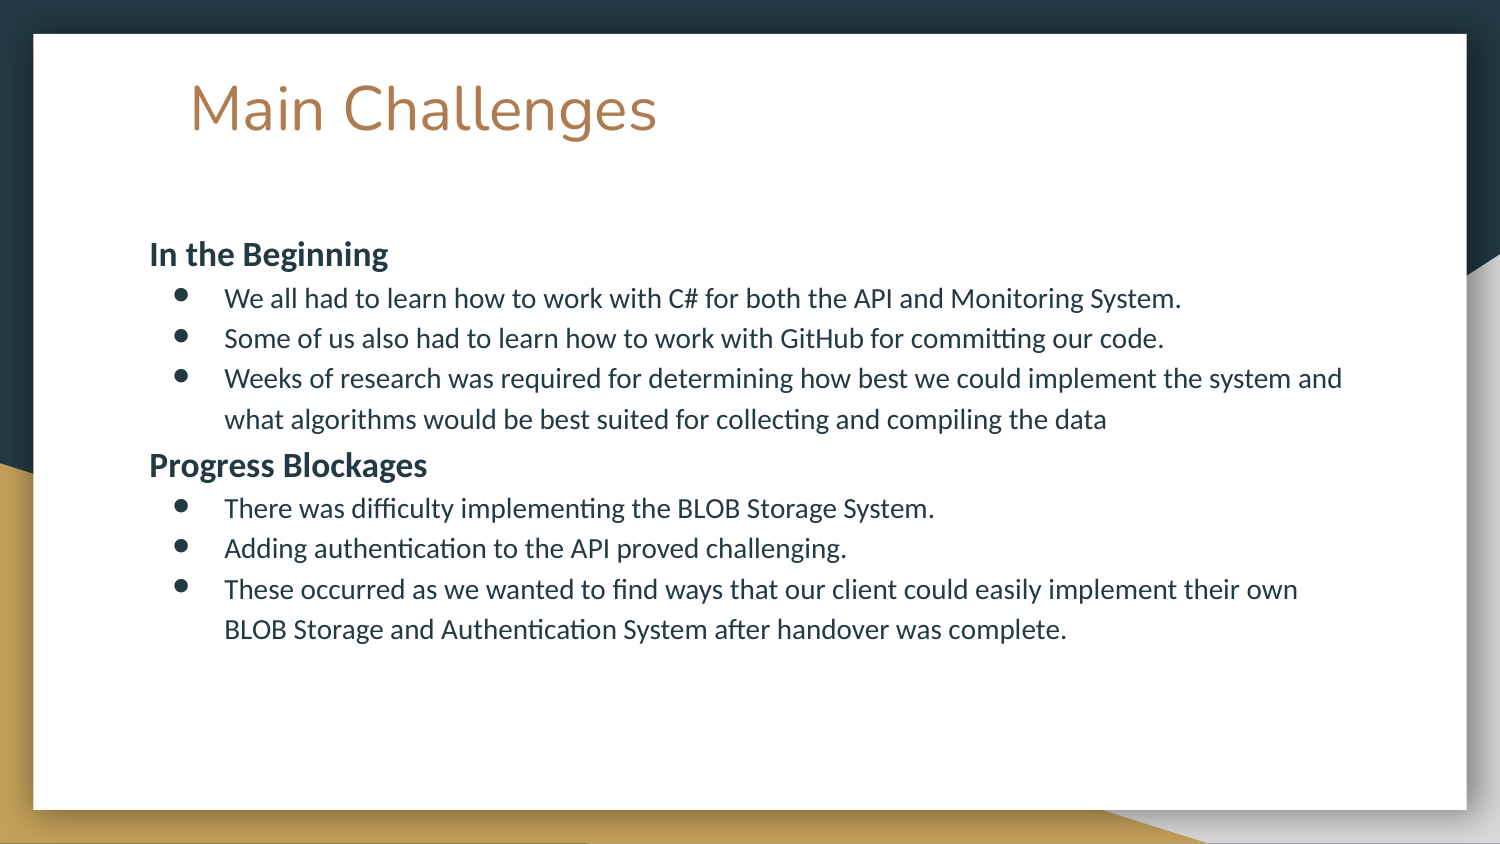

# Main Challenges
In the Beginning
We all had to learn how to work with C# for both the API and Monitoring System.
Some of us also had to learn how to work with GitHub for committing our code.
Weeks of research was required for determining how best we could implement the system and what algorithms would be best suited for collecting and compiling the data
Progress Blockages
There was difficulty implementing the BLOB Storage System.
Adding authentication to the API proved challenging.
These occurred as we wanted to find ways that our client could easily implement their own BLOB Storage and Authentication System after handover was complete.